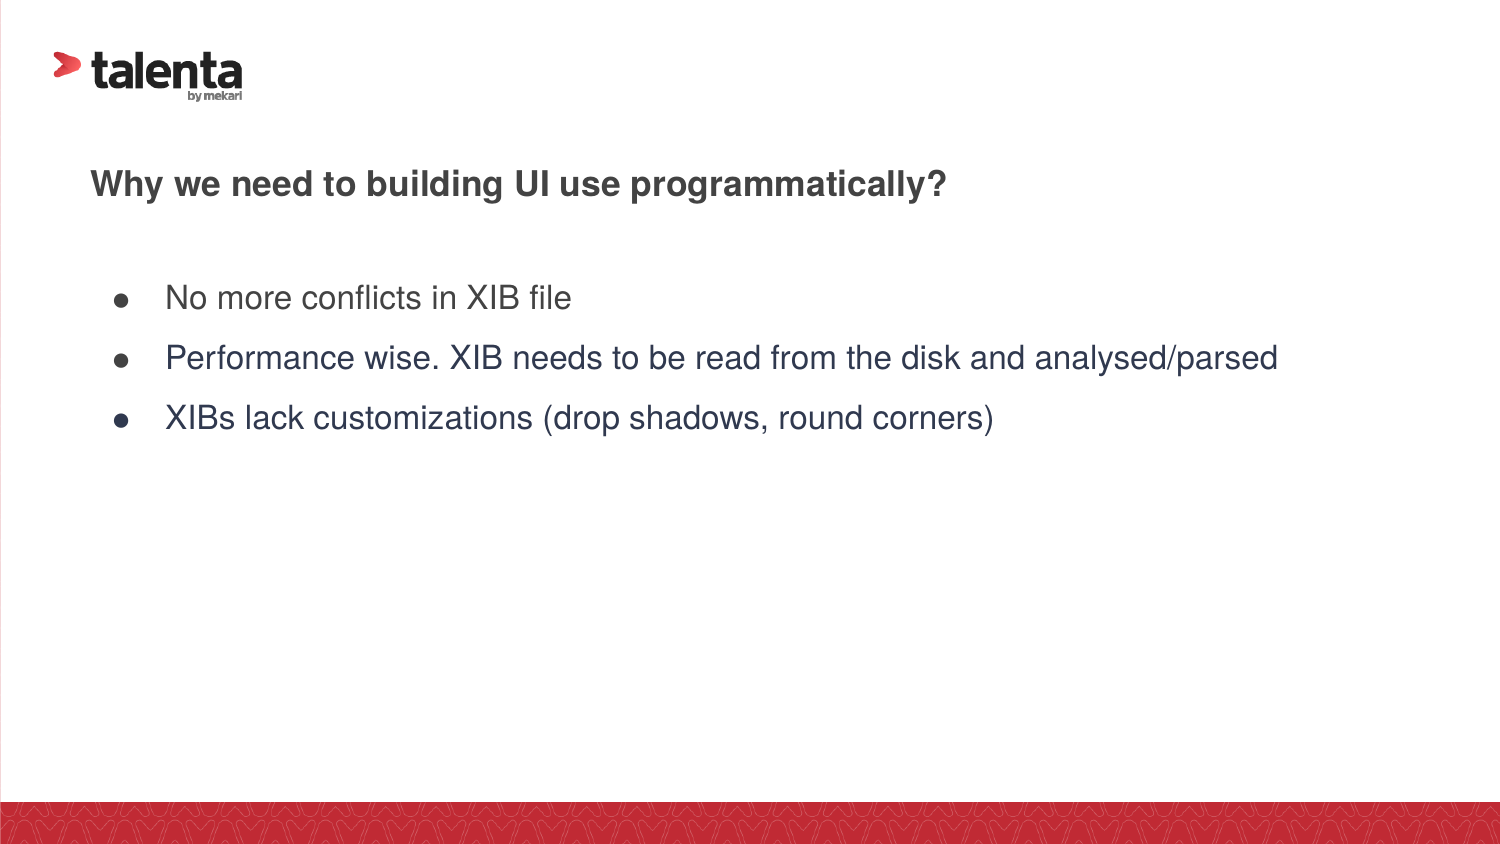

# Why we need to building UI use programmatically?
No more conflicts in XIB file
Performance wise. XIB needs to be read from the disk and analysed/parsed
XIBs lack customizations (drop shadows, round corners)